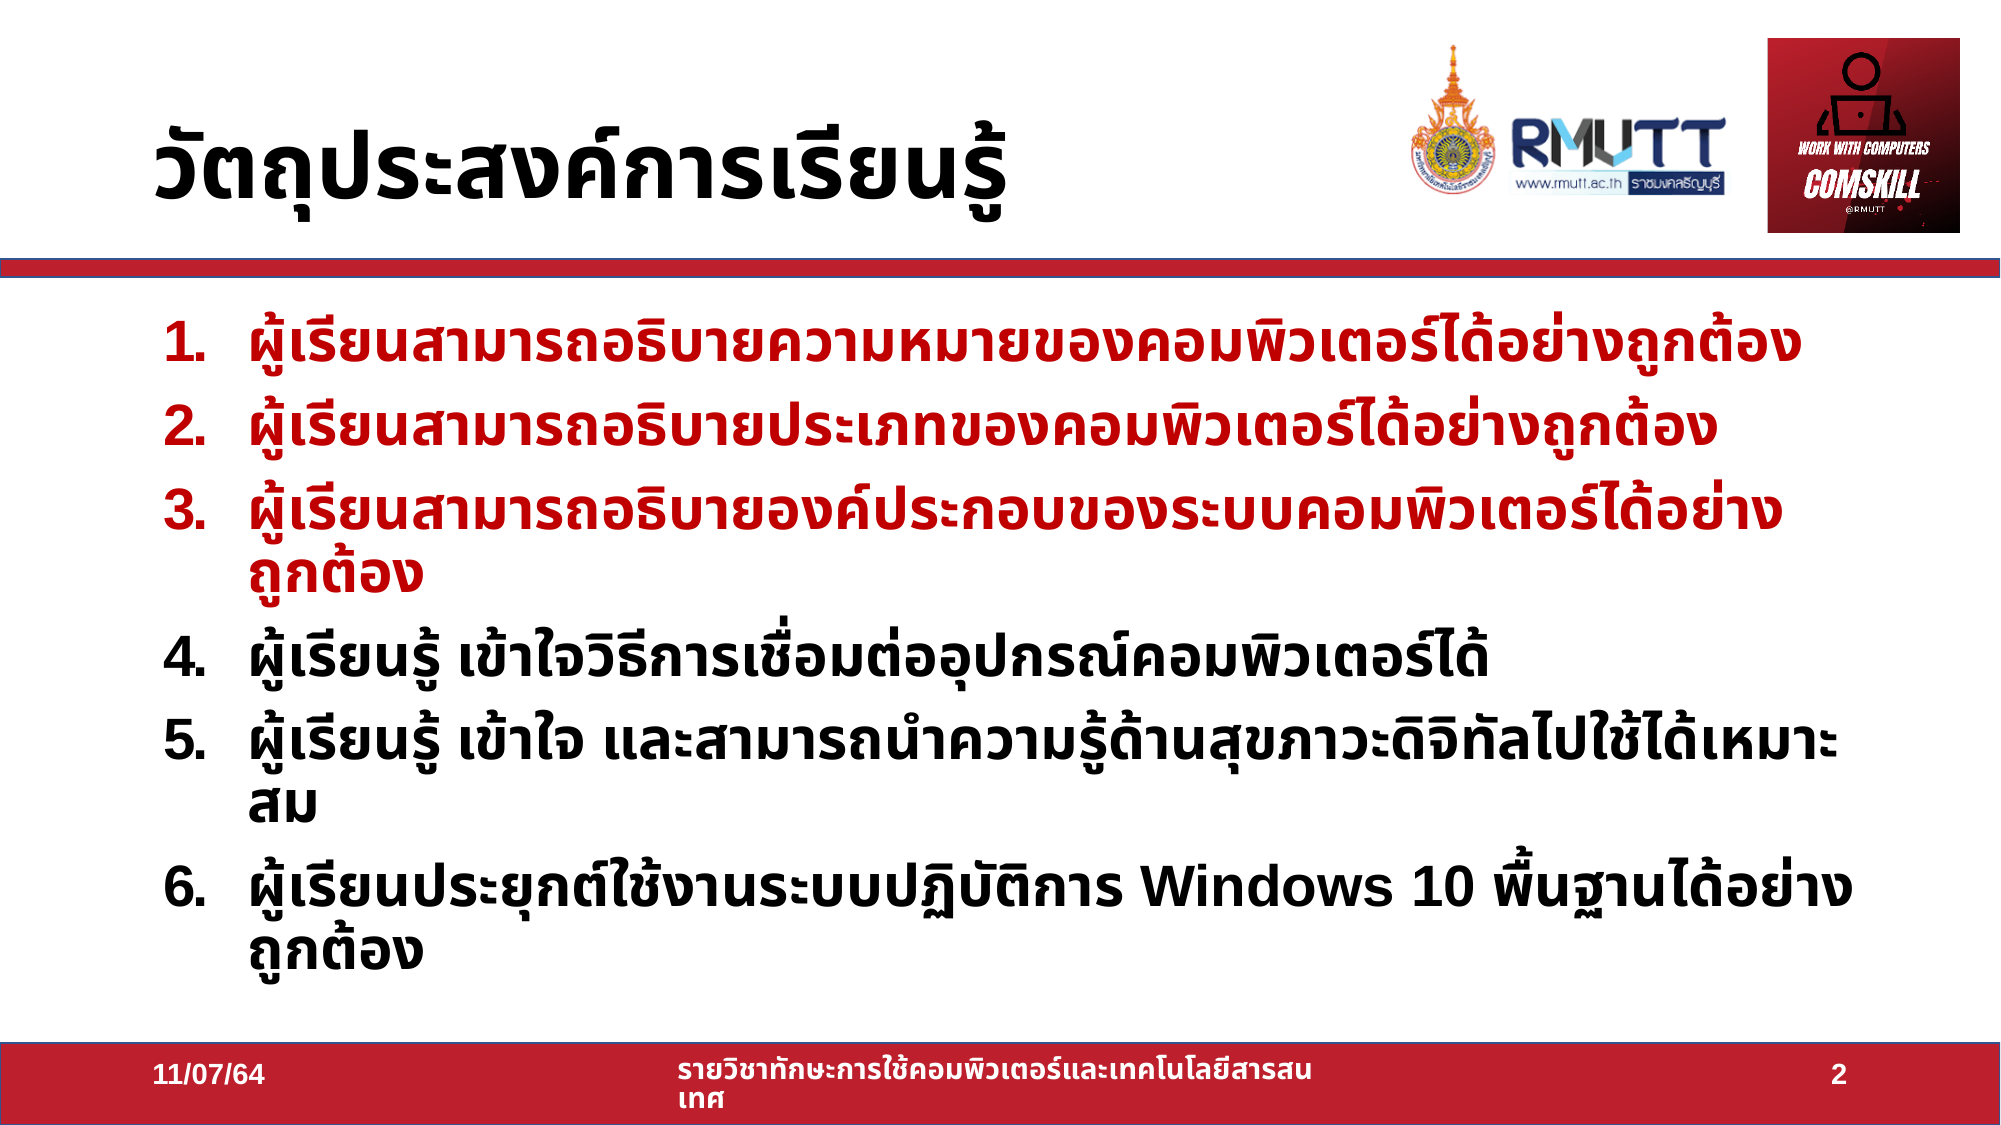

# วัตถุประสงค์การเรียนรู้
ผู้เรียนสามารถอธิบายความหมายของคอมพิวเตอร์ได้อย่างถูกต้อง
ผู้เรียนสามารถอธิบายประเภทของคอมพิวเตอร์ได้อย่างถูกต้อง
ผู้เรียนสามารถอธิบายองค์ประกอบของระบบคอมพิวเตอร์ได้อย่างถูกต้อง
ผู้เรียนรู้ เข้าใจวิธีการเชื่อมต่ออุปกรณ์คอมพิวเตอร์ได้
ผู้เรียนรู้ เข้าใจ และสามารถนำความรู้ด้านสุขภาวะดิจิทัลไปใช้ได้เหมาะสม
ผู้เรียนประยุกต์ใช้งานระบบปฏิบัติการ Windows 10 พื้นฐานได้อย่างถูกต้อง
11/07/64
รายวิชาทักษะการใช้คอมพิวเตอร์และเทคโนโลยีสารสนเทศ
2